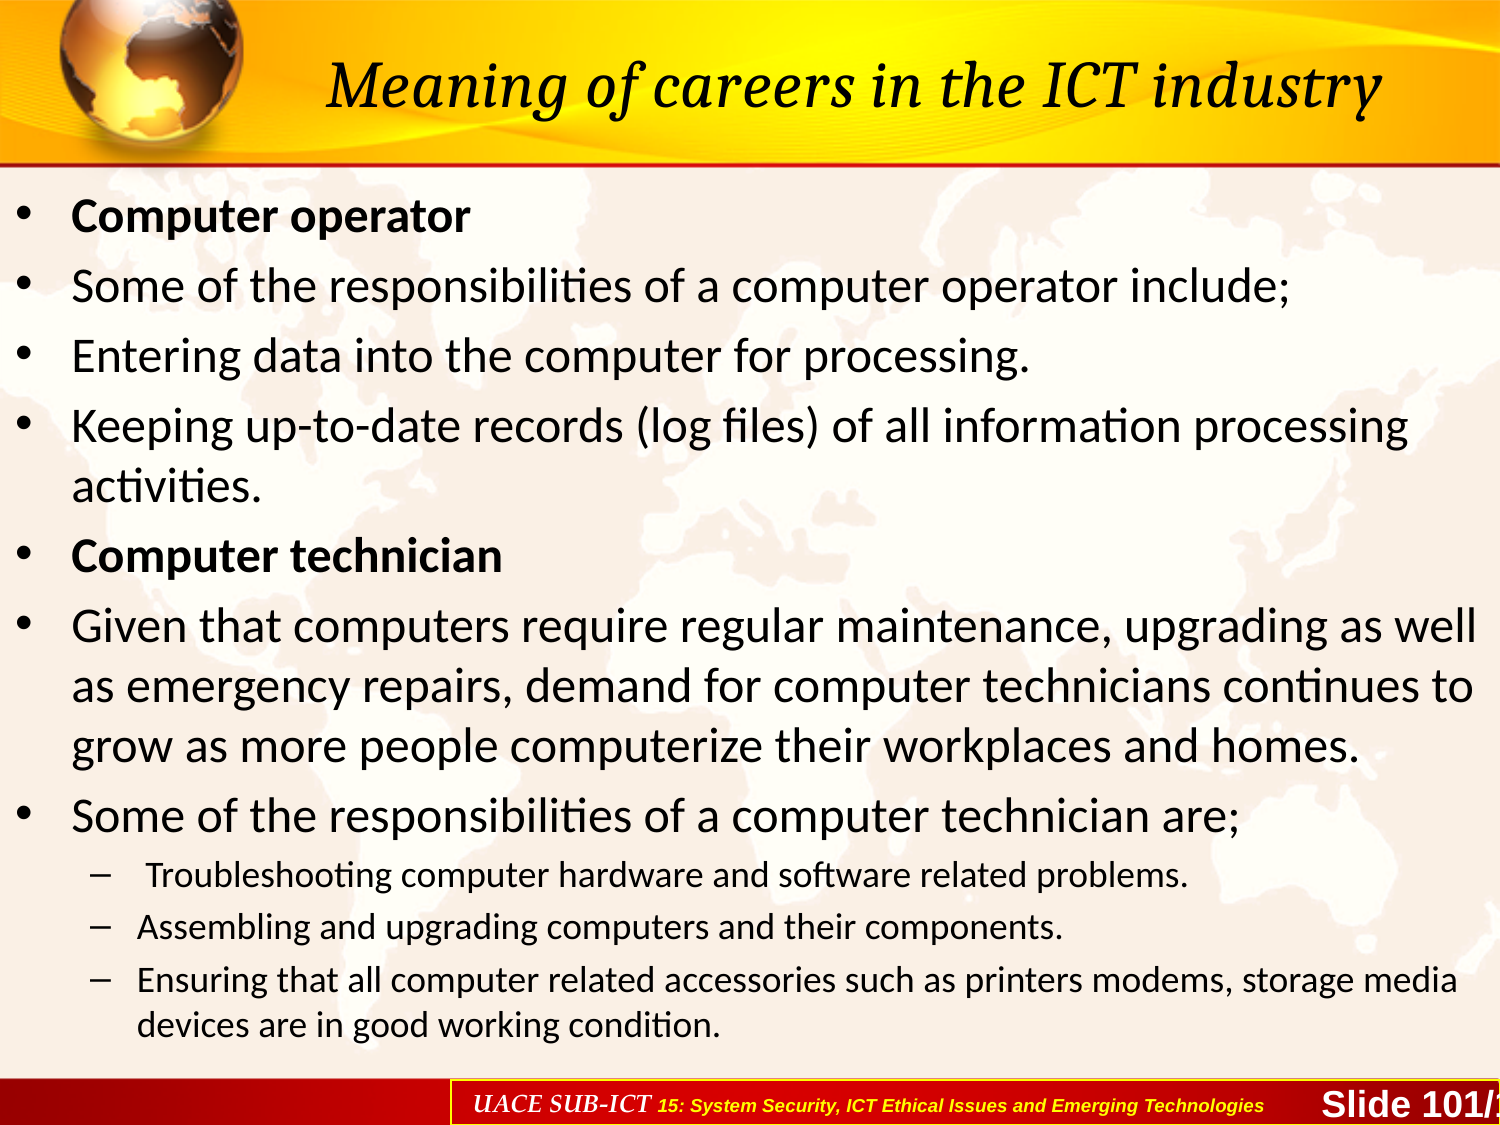

# Meaning of careers in the ICT industry
Computer operator
Some of the responsibilities of a computer operator include;
Entering data into the computer for processing.
Keeping up-to-date records (log files) of all information processing activities.
Computer technician
Given that computers require regular maintenance, upgrading as well as emergency repairs, demand for computer technicians continues to grow as more people computerize their workplaces and homes.
Some of the responsibilities of a computer technician are;
 Troubleshooting computer hardware and software related problems.
Assembling and upgrading computers and their components.
Ensuring that all computer related accessories such as printers modems, storage media devices are in good working condition.